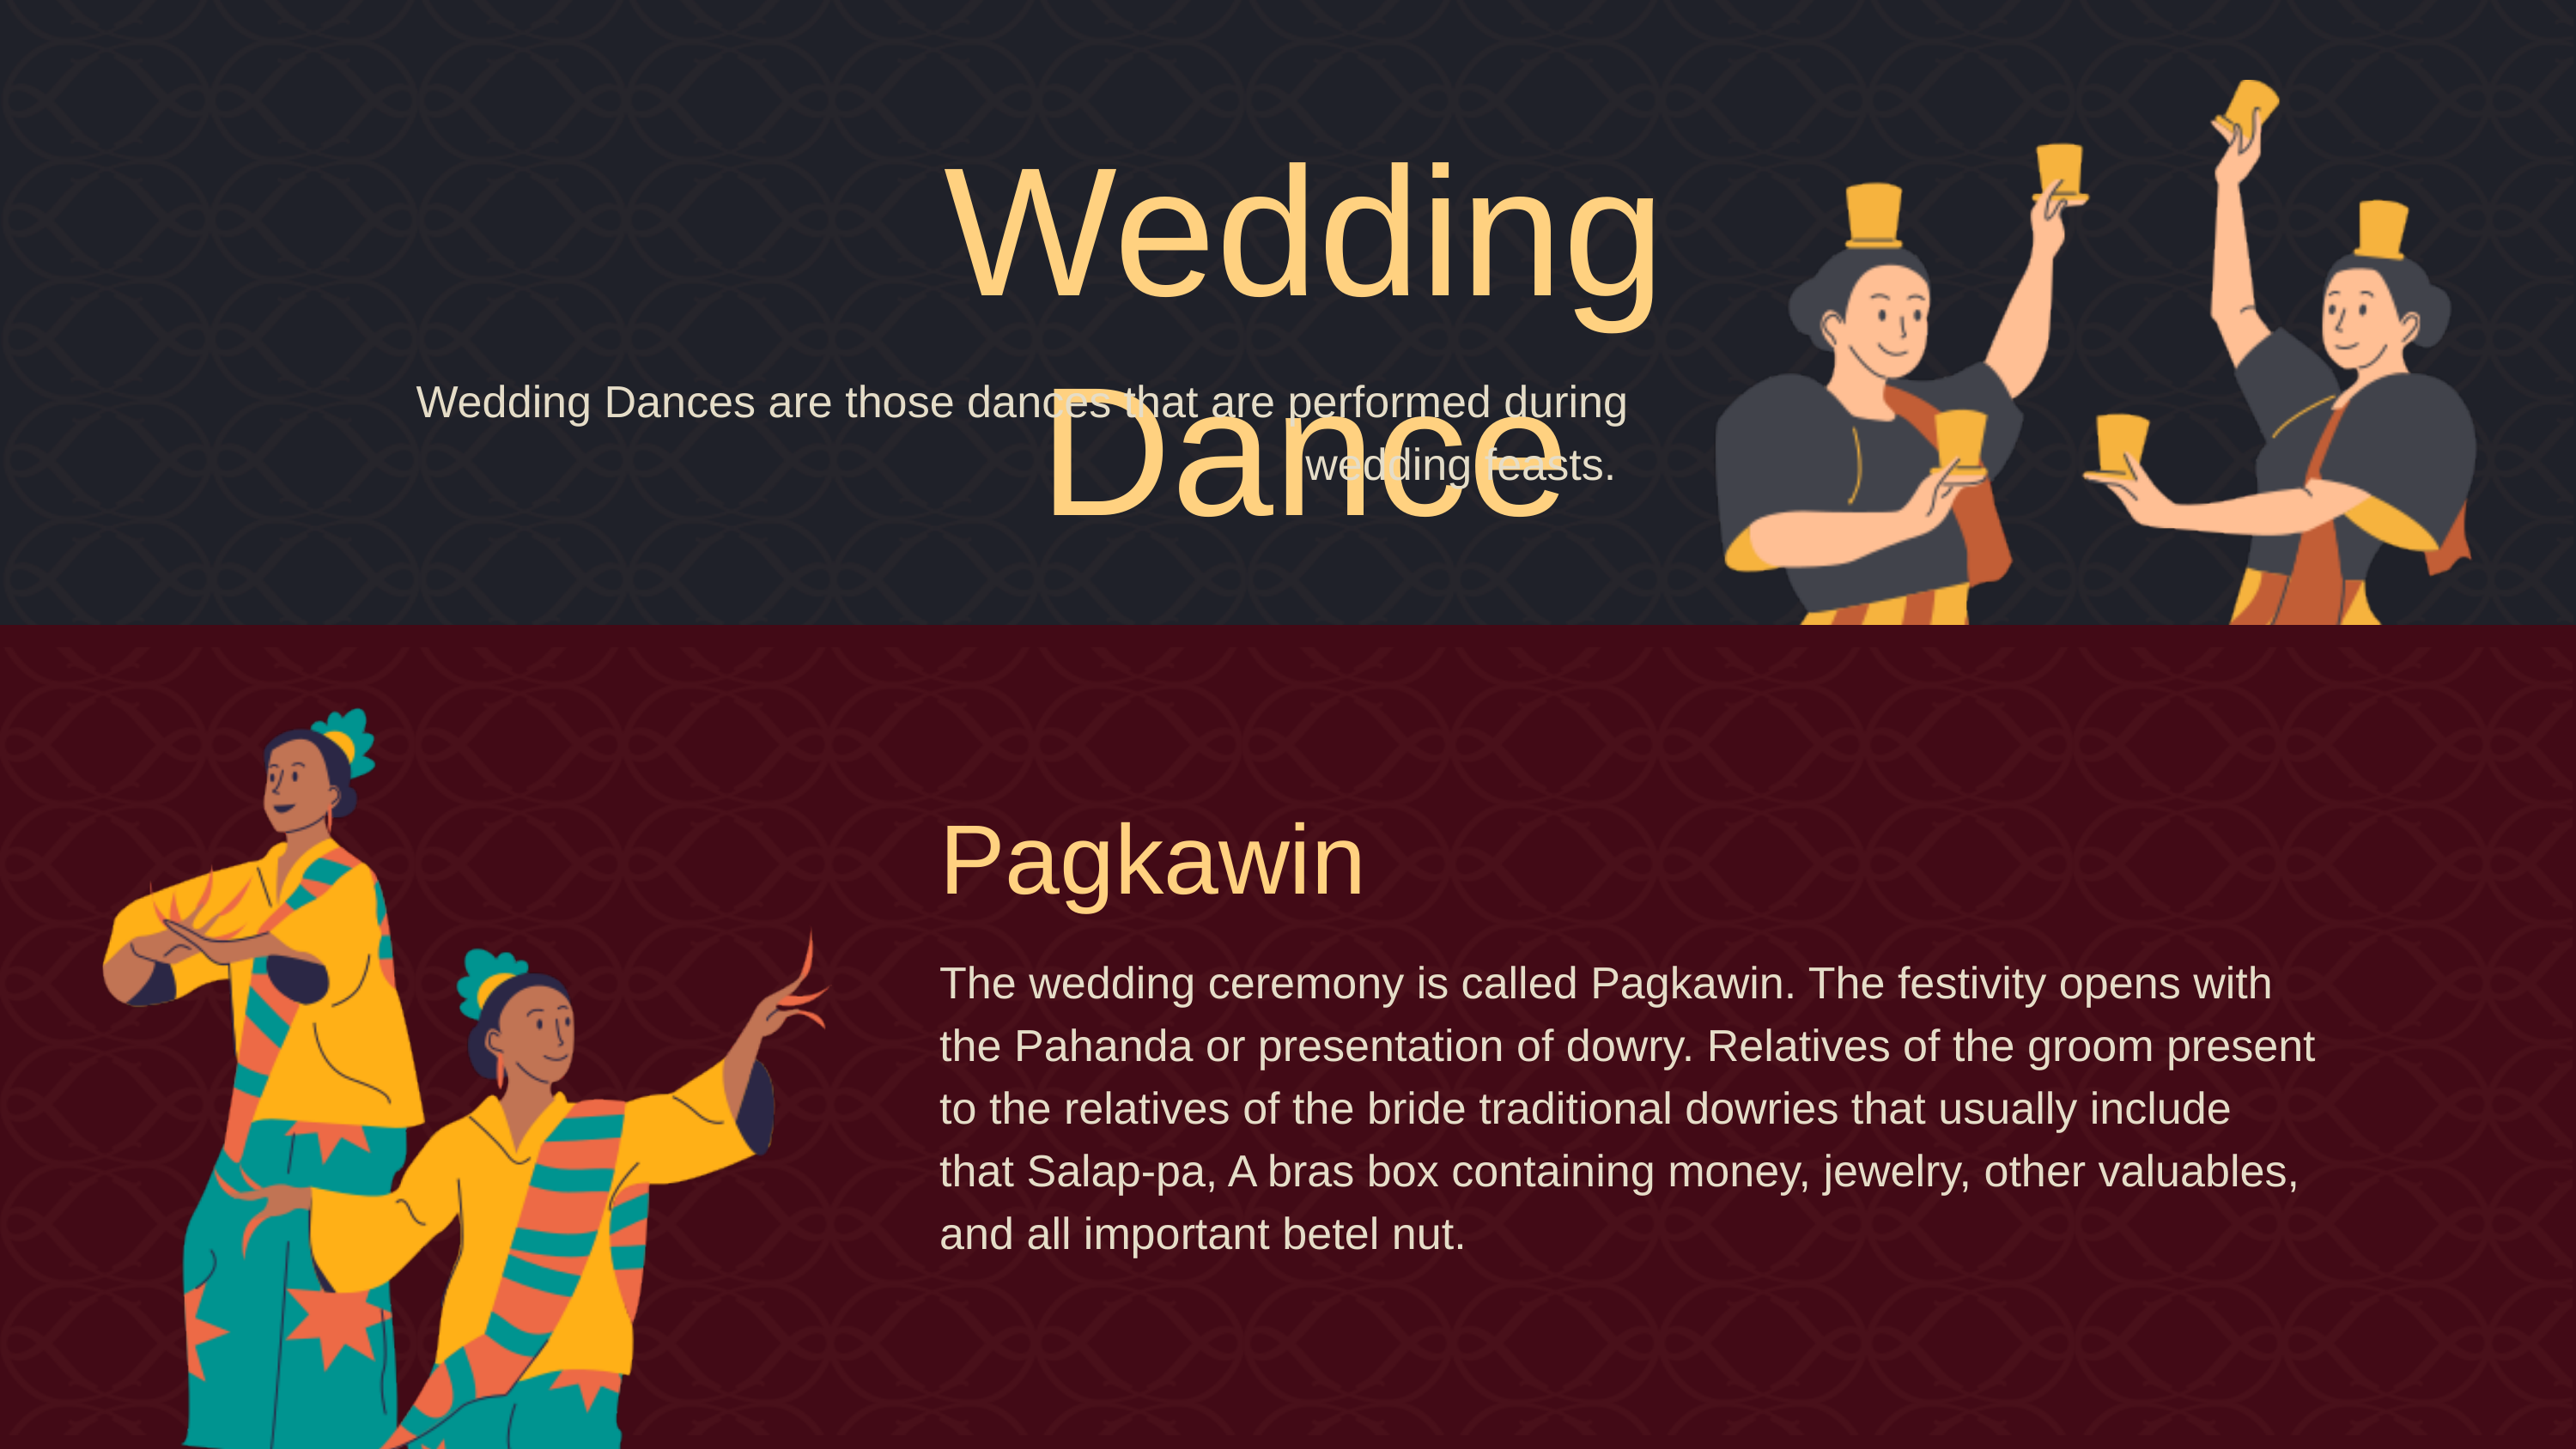

Wedding Dance
Wedding Dances are those dances that are performed during wedding feasts.

Pagkawin
The wedding ceremony is called Pagkawin. The festivity opens with the Pahanda or presentation of dowry. Relatives of the groom present to the relatives of the bride traditional dowries that usually include that Salap-pa, A bras box containing money, jewelry, other valuables, and all important betel nut.